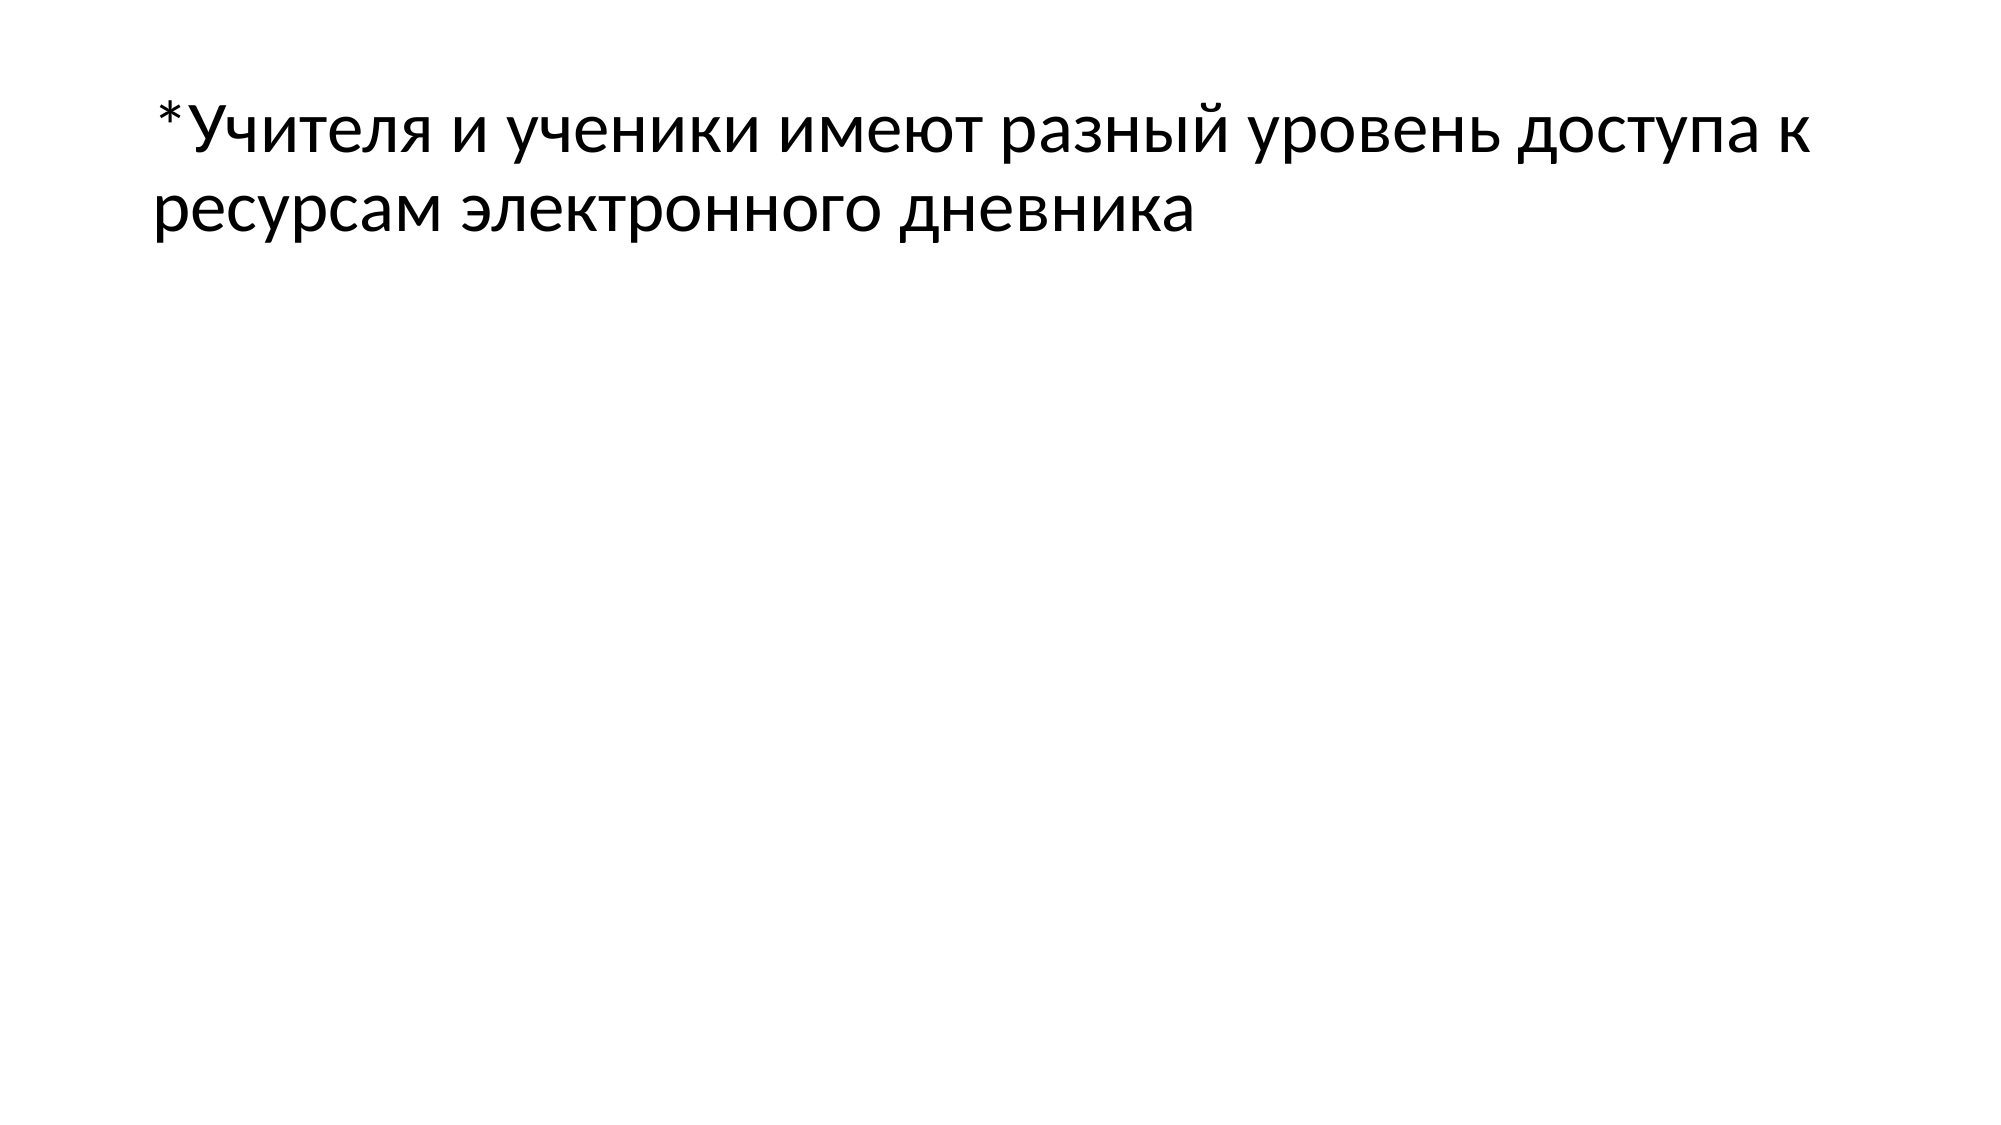

# *Учителя и ученики имеют разный уровень доступа к ресурсам электронного дневника